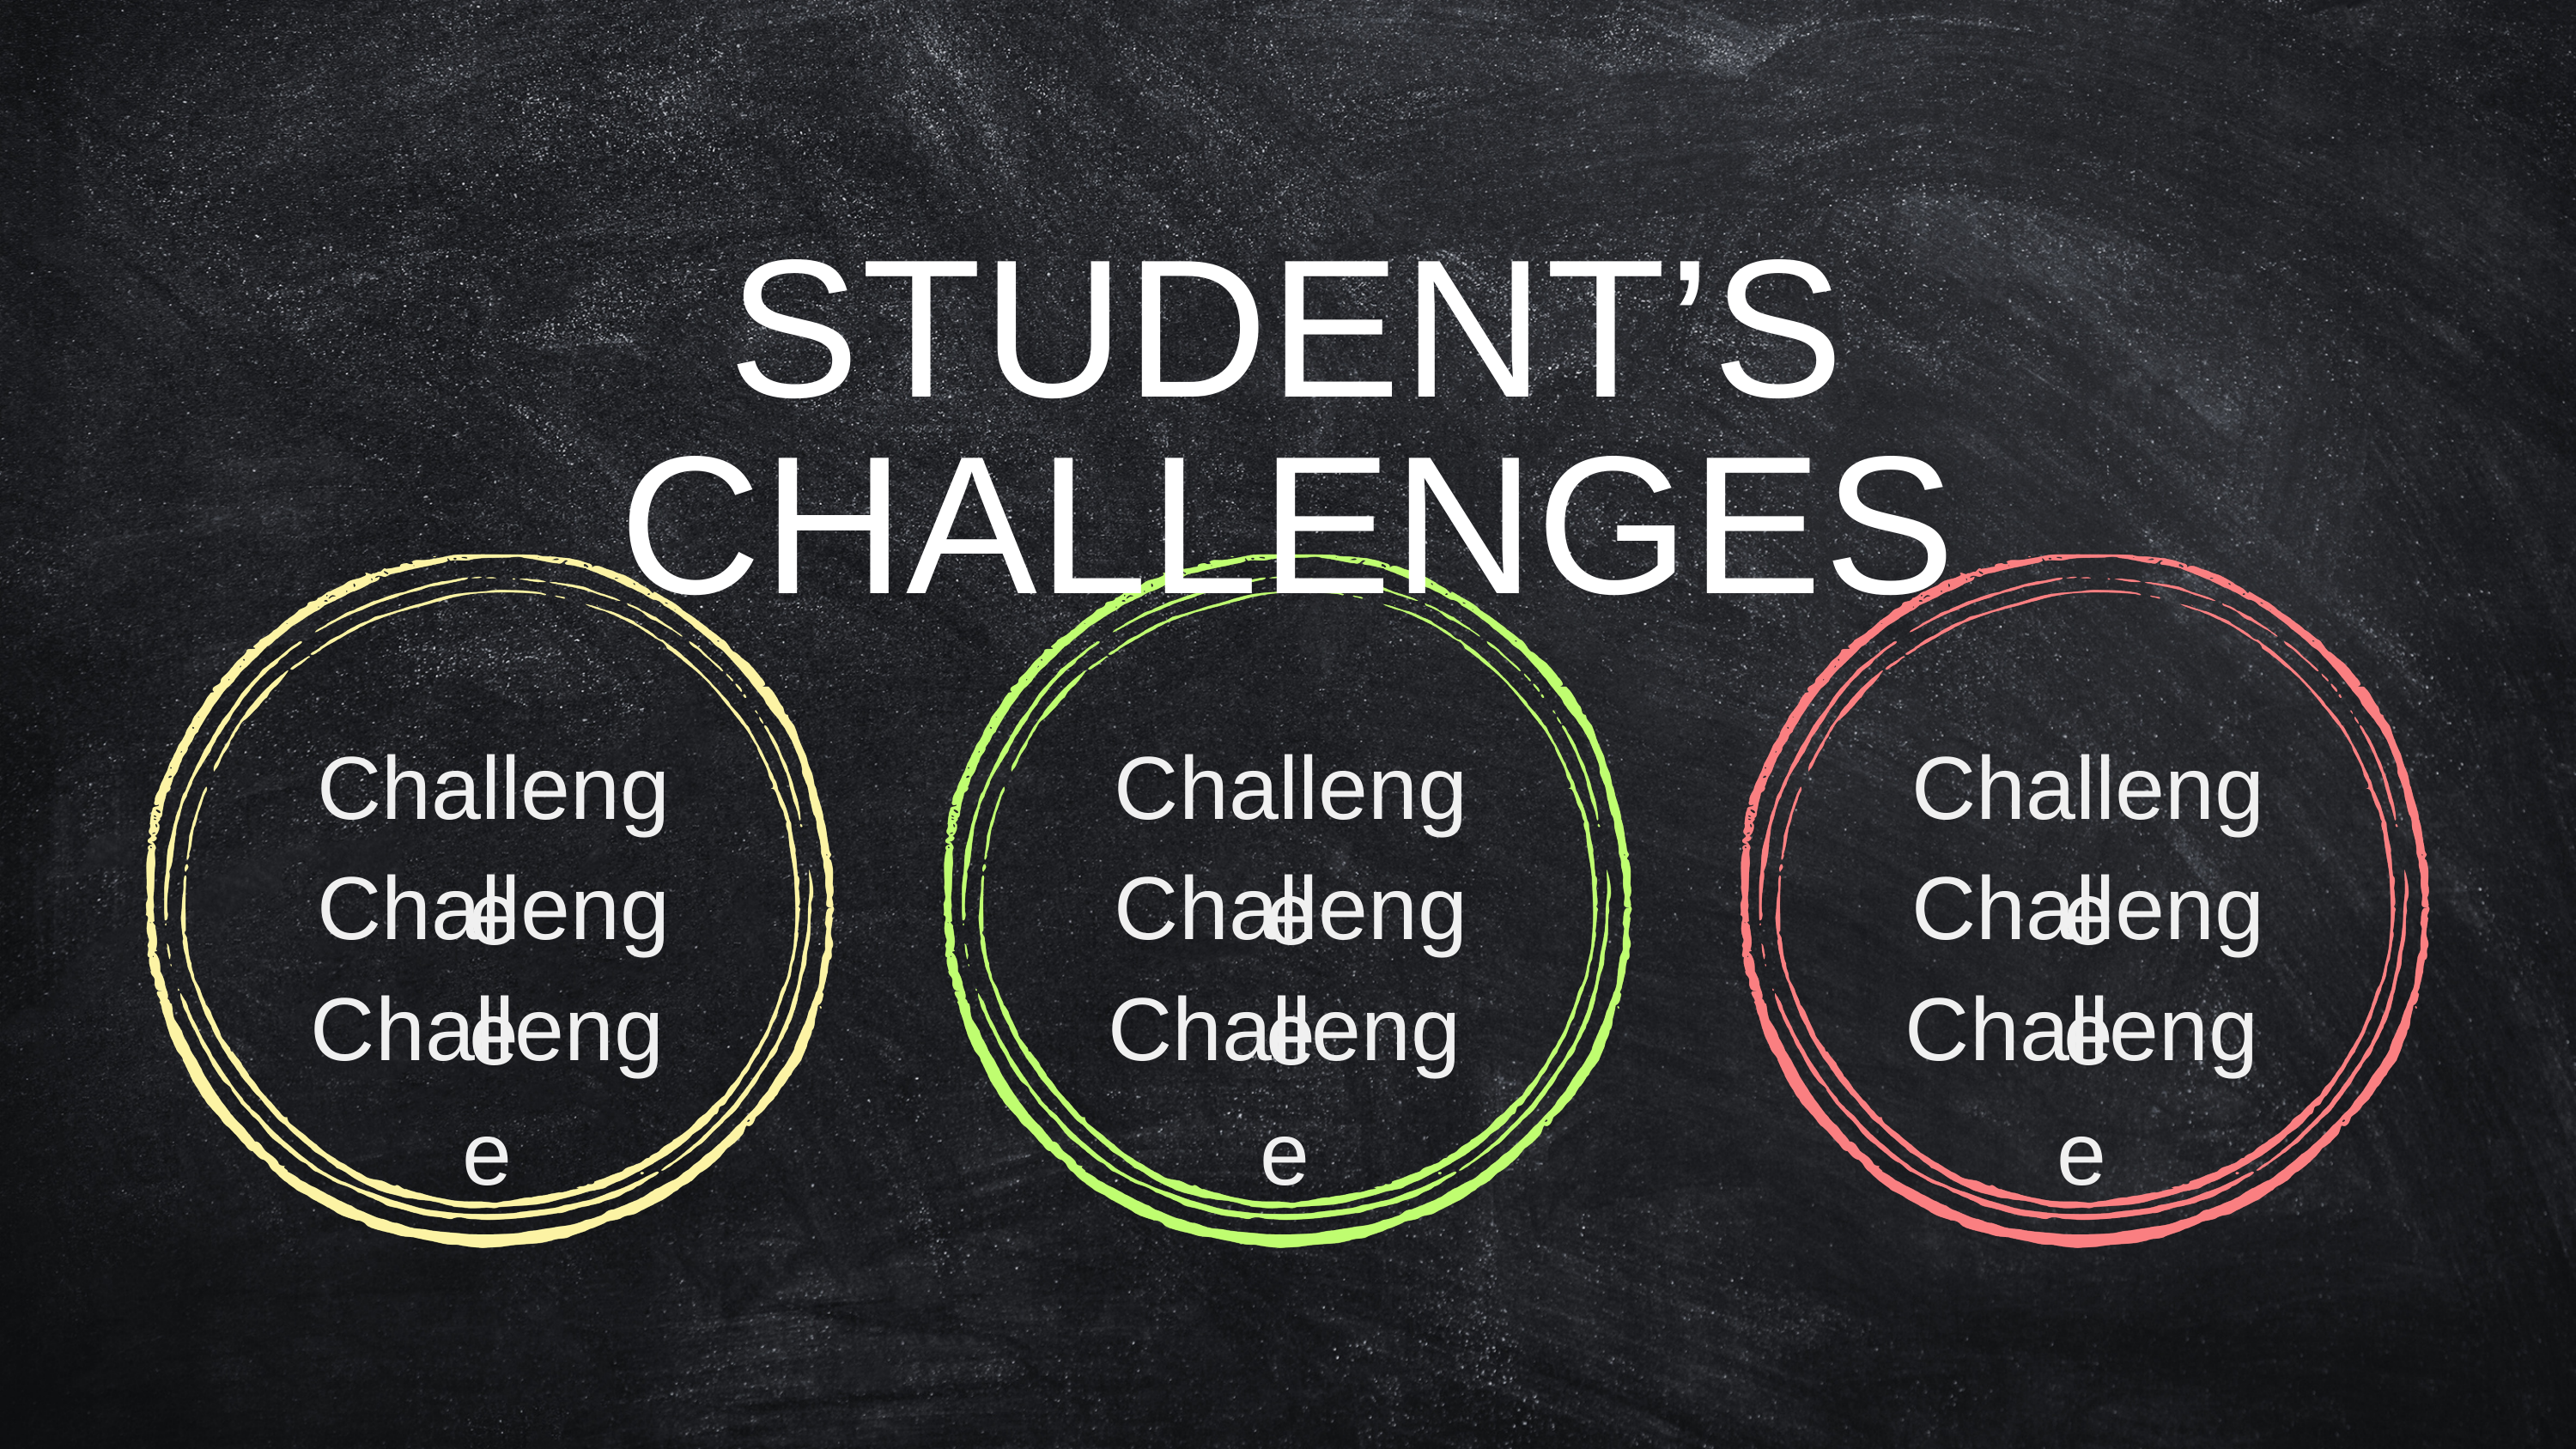

STUDENT’S CHALLENGES

Challenge
Challenge
Challenge
Challenge
Challenge
Challenge
Challenge
Challenge
Challenge